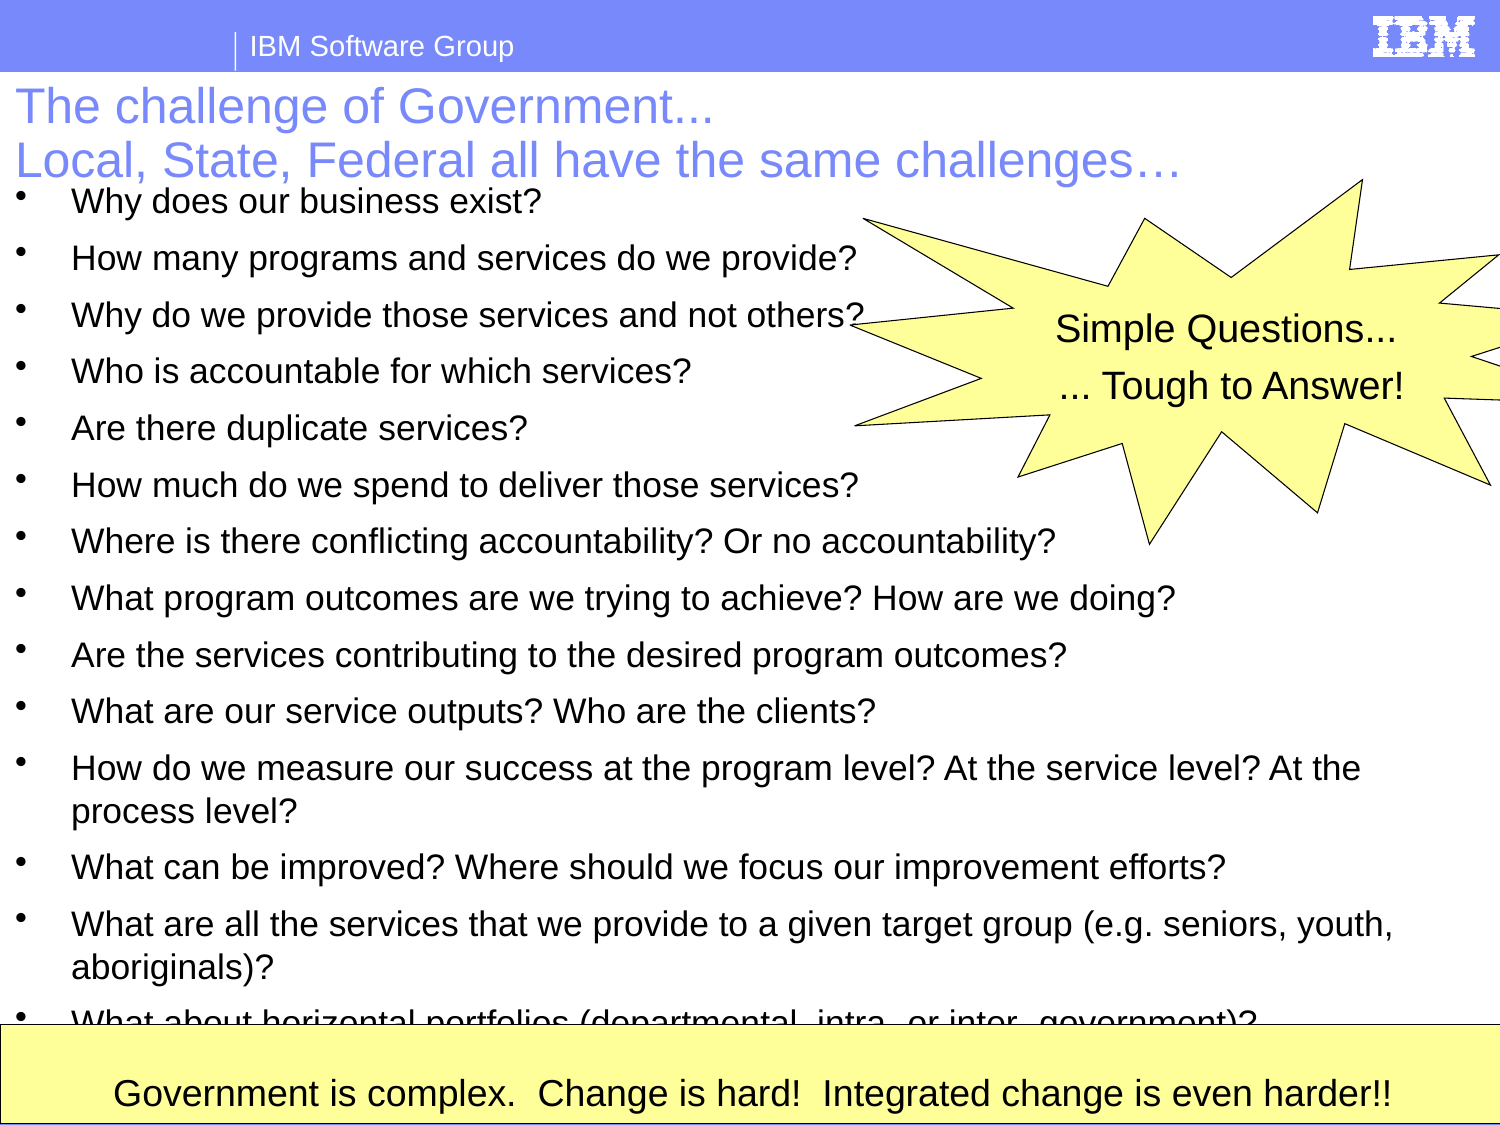

# The challenge of Government... Local, State, Federal all have the same challenges…
Why does our business exist?
How many programs and services do we provide?
Why do we provide those services and not others?
Who is accountable for which services?
Are there duplicate services?
How much do we spend to deliver those services?
Where is there conflicting accountability? Or no accountability?
What program outcomes are we trying to achieve? How are we doing?
Are the services contributing to the desired program outcomes?
What are our service outputs? Who are the clients?
How do we measure our success at the program level? At the service level? At the process level?
What can be improved? Where should we focus our improvement efforts?
What are all the services that we provide to a given target group (e.g. seniors, youth, aboriginals)?
What about horizontal portfolios (departmental, intra- or inter- government)?
Simple Questions...
 ... Tough to Answer!
Government is complex.  Change is hard!  Integrated change is even harder!!
4